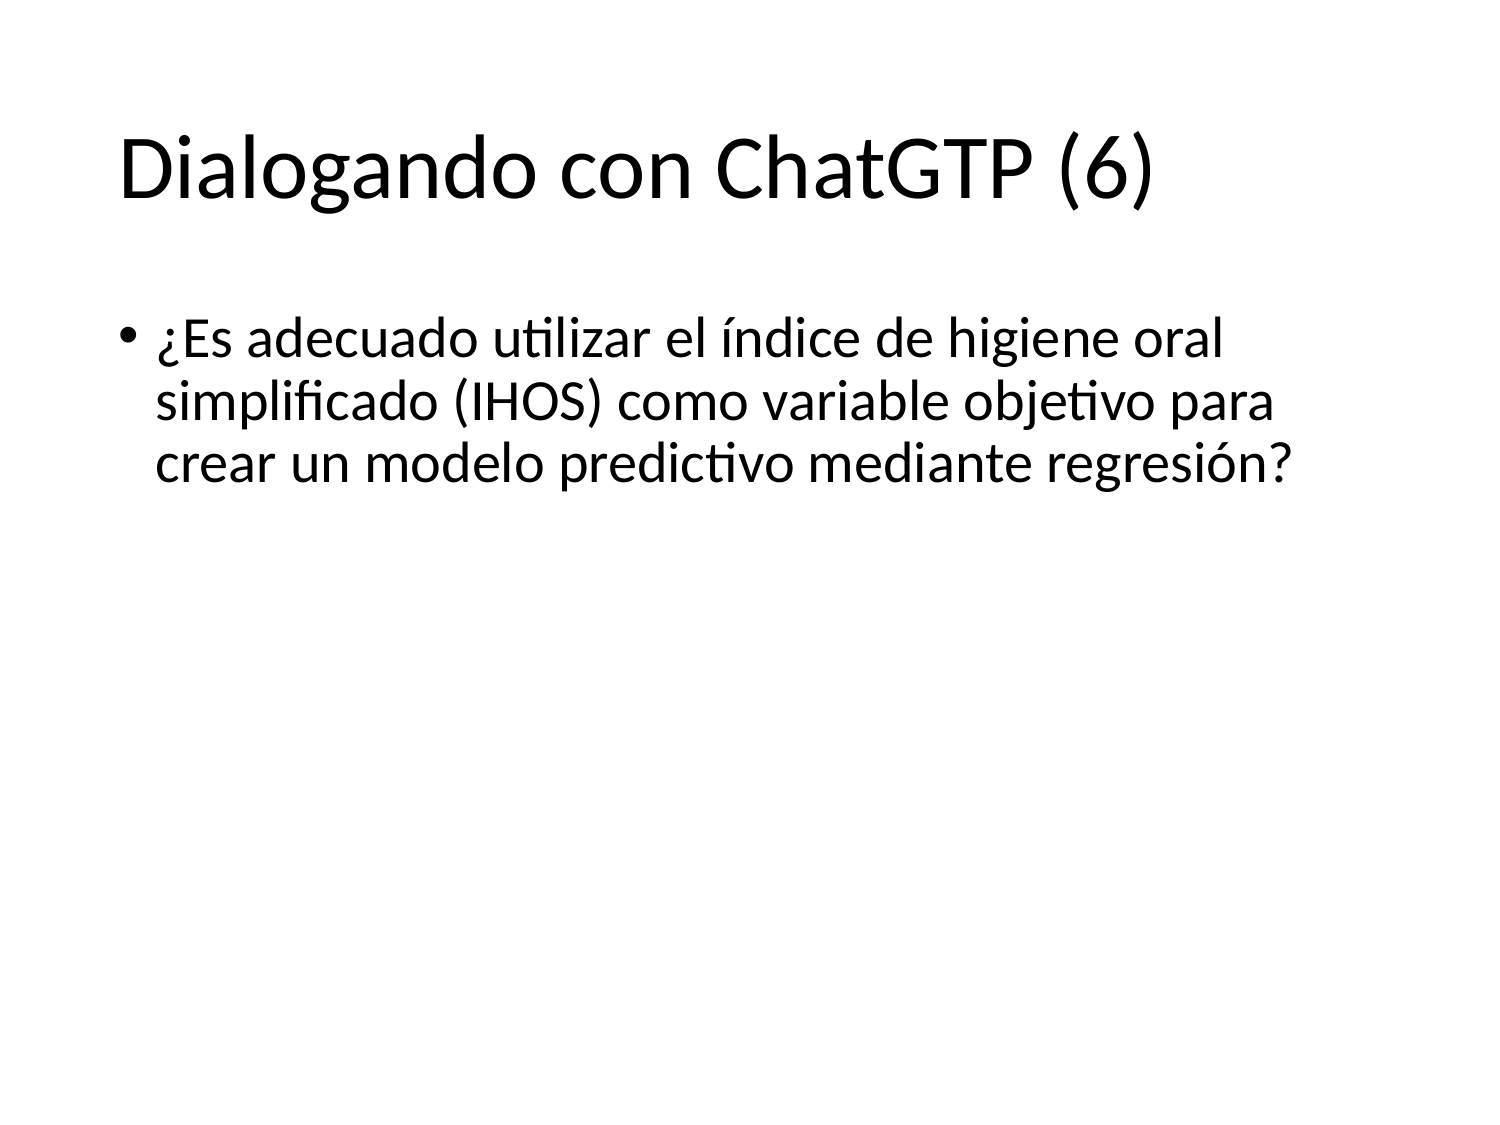

# Dialogando con ChatGTP (6)
¿Es adecuado utilizar el índice de higiene oral simplificado (IHOS) como variable objetivo para crear un modelo predictivo mediante regresión?